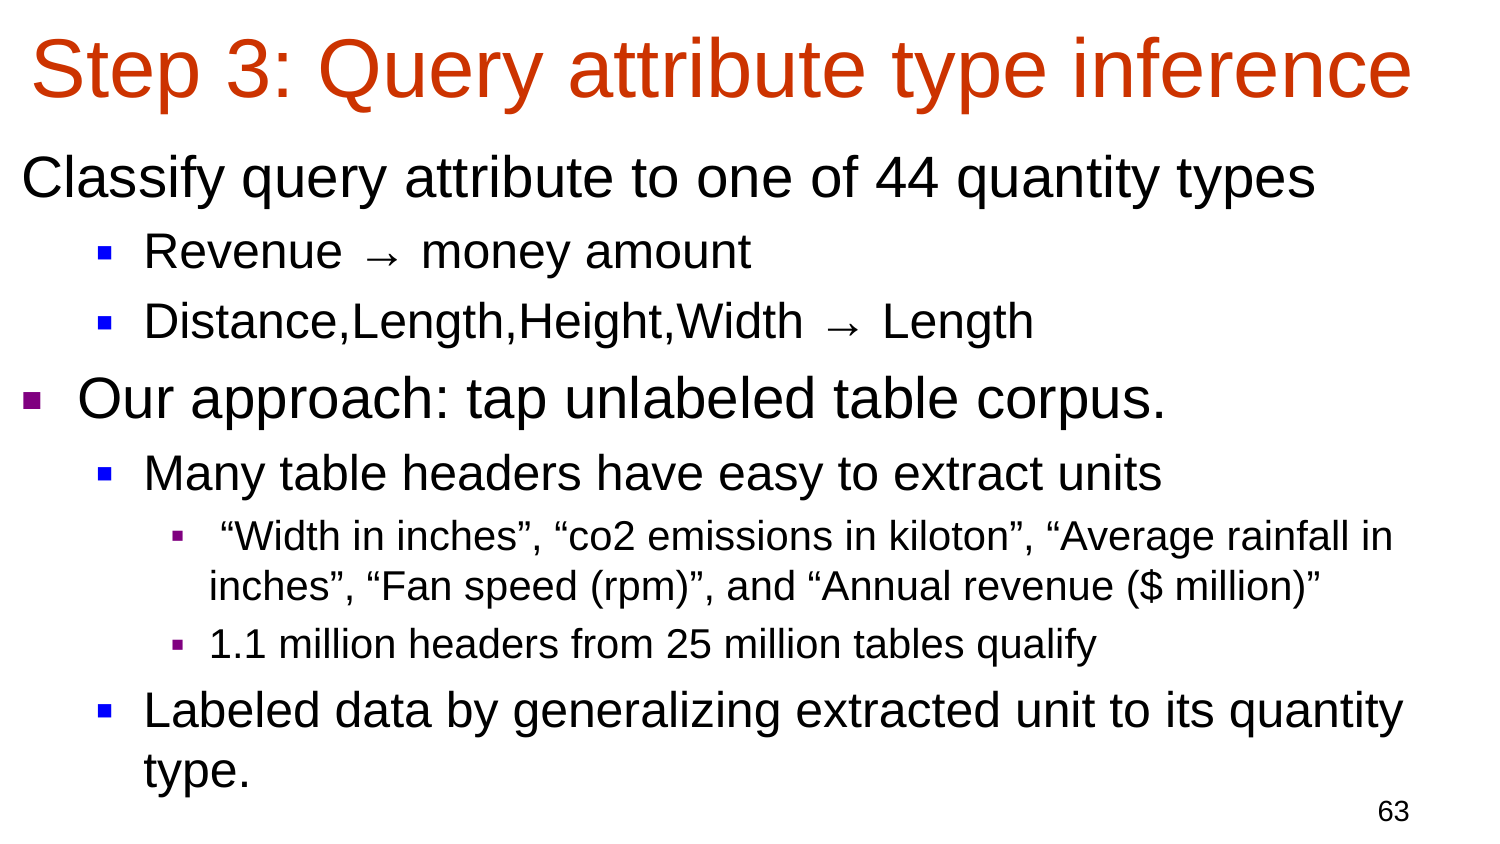

# Step 3: Query attribute type inference
Classify query attribute to one of 44 quantity types
Revenue → money amount
Distance,Length,Height,Width → Length
Our approach: tap unlabeled table corpus.
Many table headers have easy to extract units
 “Width in inches”, “co2 emissions in kiloton”, “Average rainfall in inches”, “Fan speed (rpm)”, and “Annual revenue ($ million)”
1.1 million headers from 25 million tables qualify
Labeled data by generalizing extracted unit to its quantity type.

63